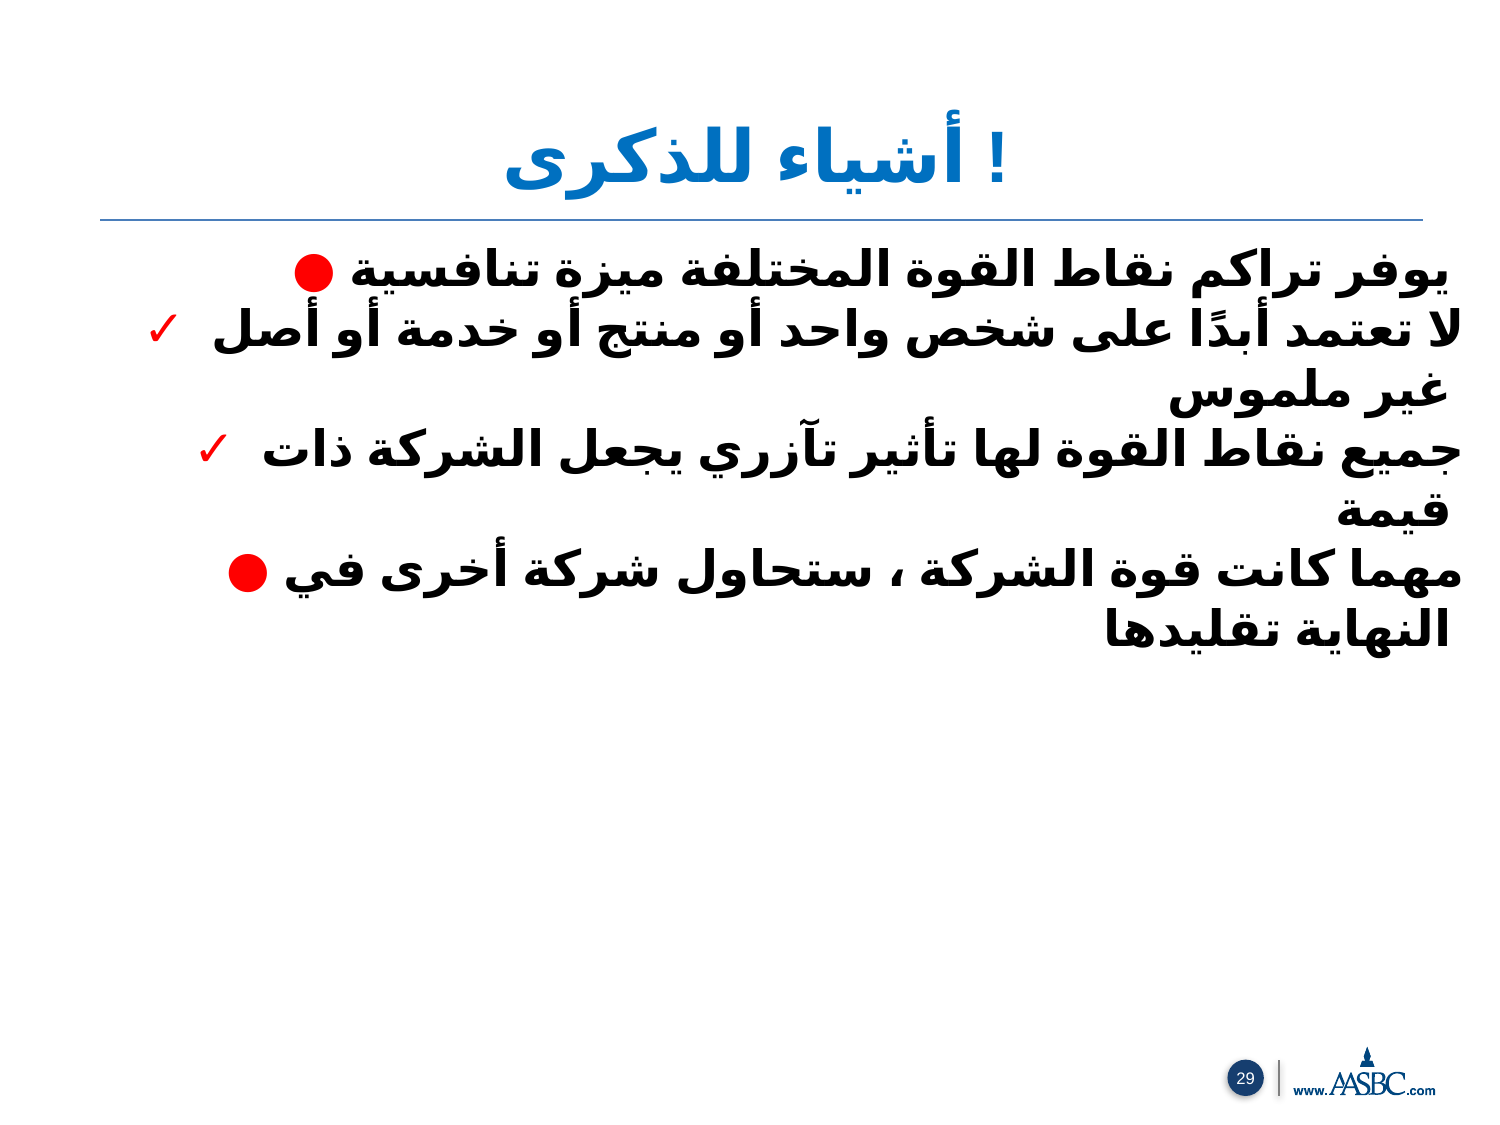

أشياء للذكرى !

 ● يوفر تراكم نقاط القوة المختلفة ميزة تنافسية
     ✓  لا تعتمد أبدًا على شخص واحد أو منتج أو خدمة أو أصل غير ملموس
     ✓  جميع نقاط القوة لها تأثير تآزري يجعل الشركة ذات قيمة
 ● مهما كانت قوة الشركة ، ستحاول شركة أخرى في النهاية تقليدها